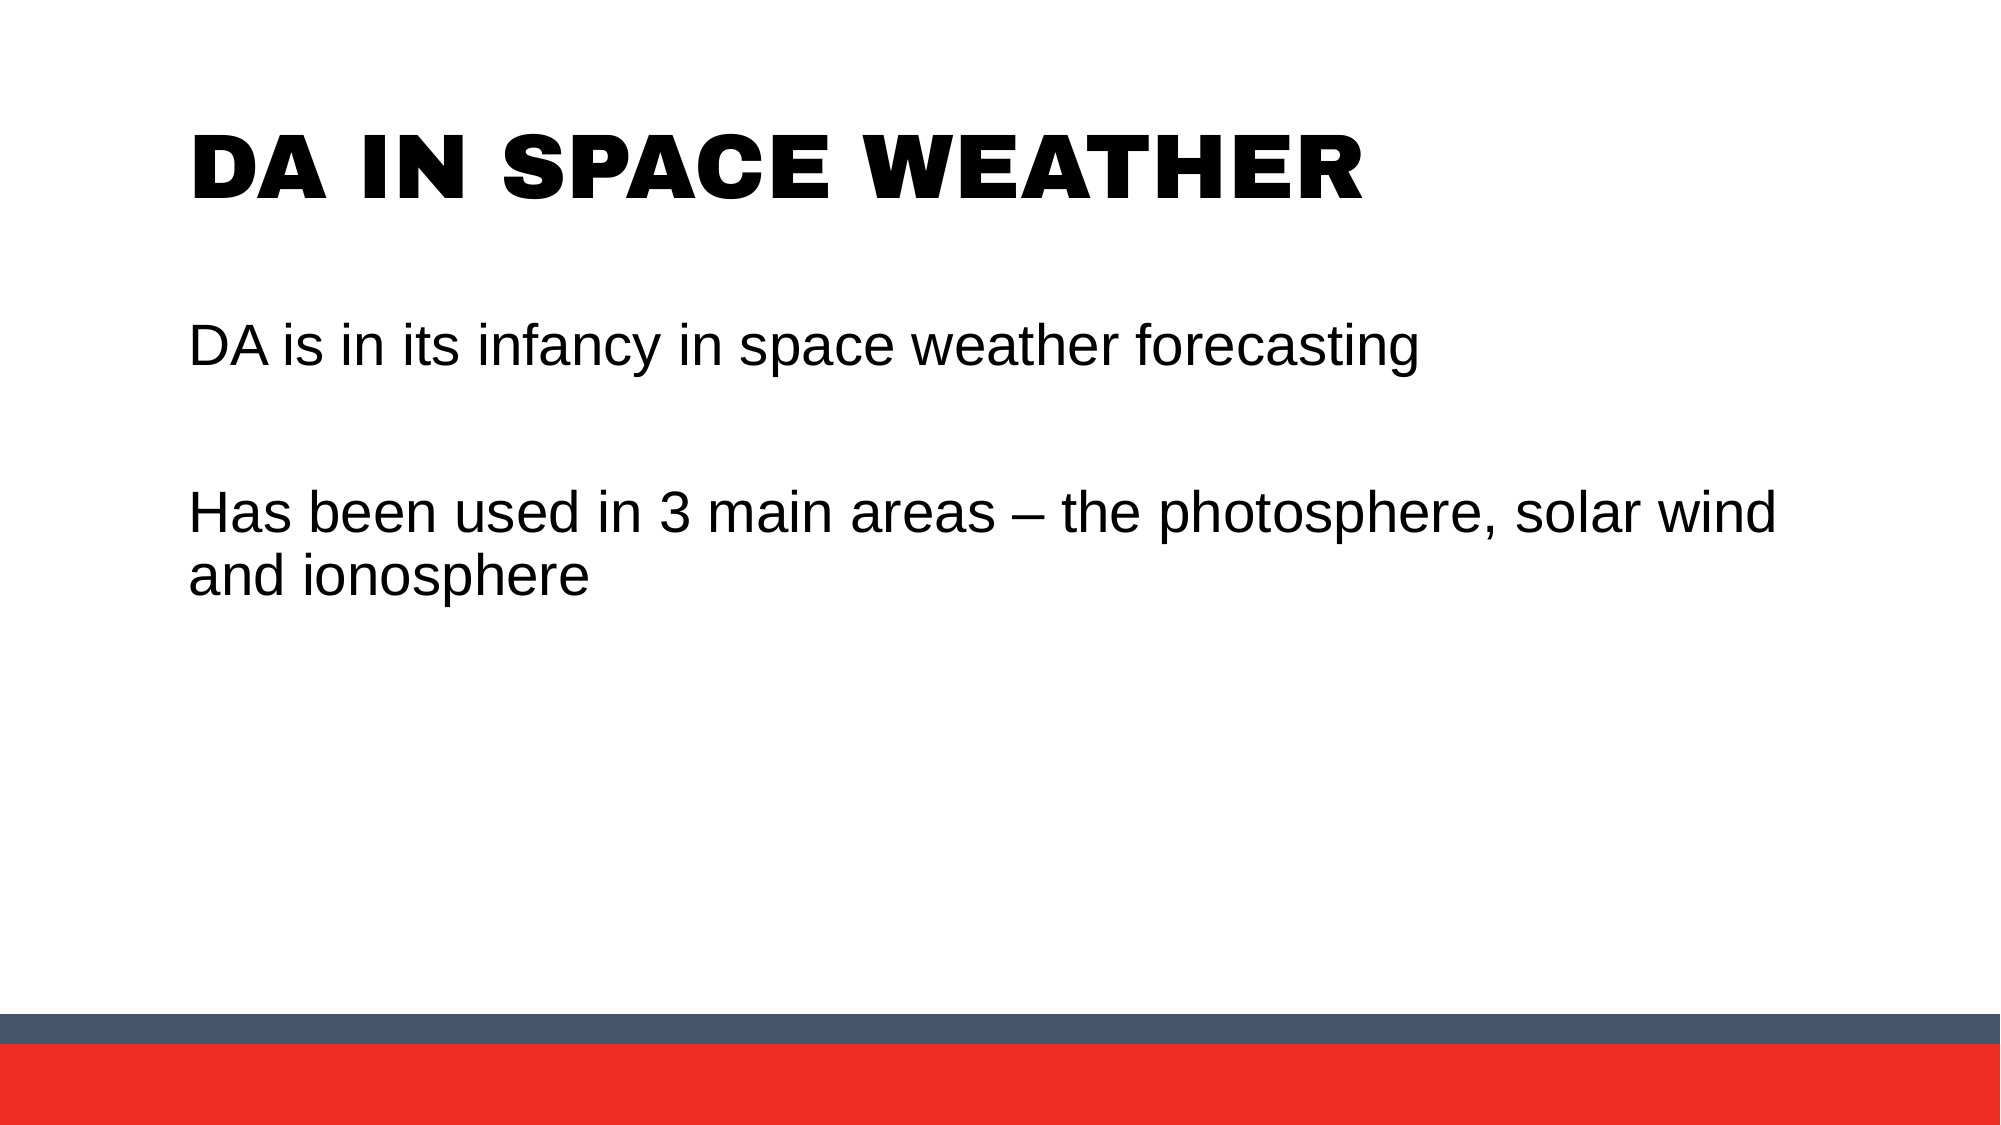

# DA IN SPACE WEATHER

DA is in its infancy in space weather forecasting

Has been used in 3 main areas – the photosphere, solar wind and ionosphere